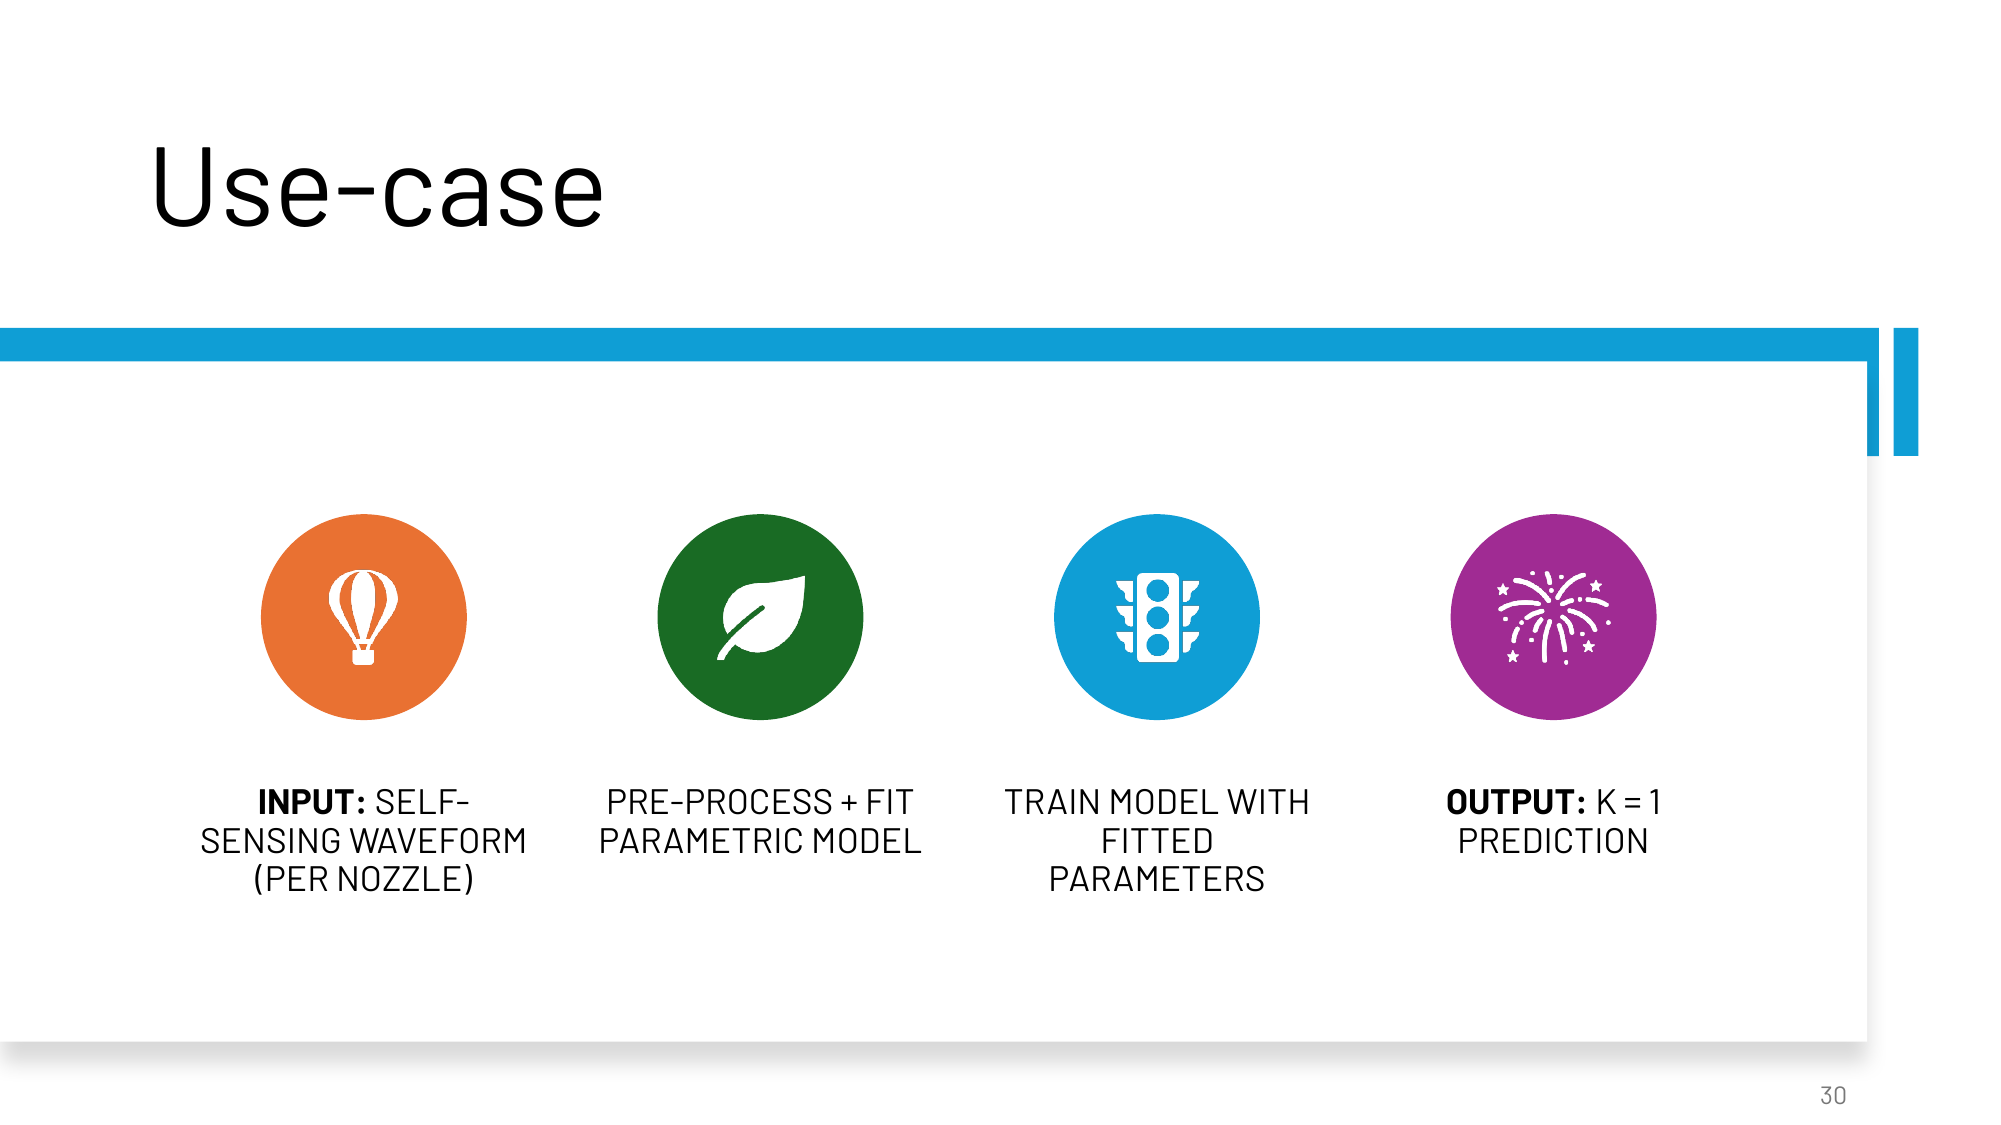

# Use-case

Input: self-sensing waveform (per nozzle)
Pre-process + fit parametric model
TRAIN MODEL WITH FITTED PARAMETERS
Output: K = 1 prediction
30